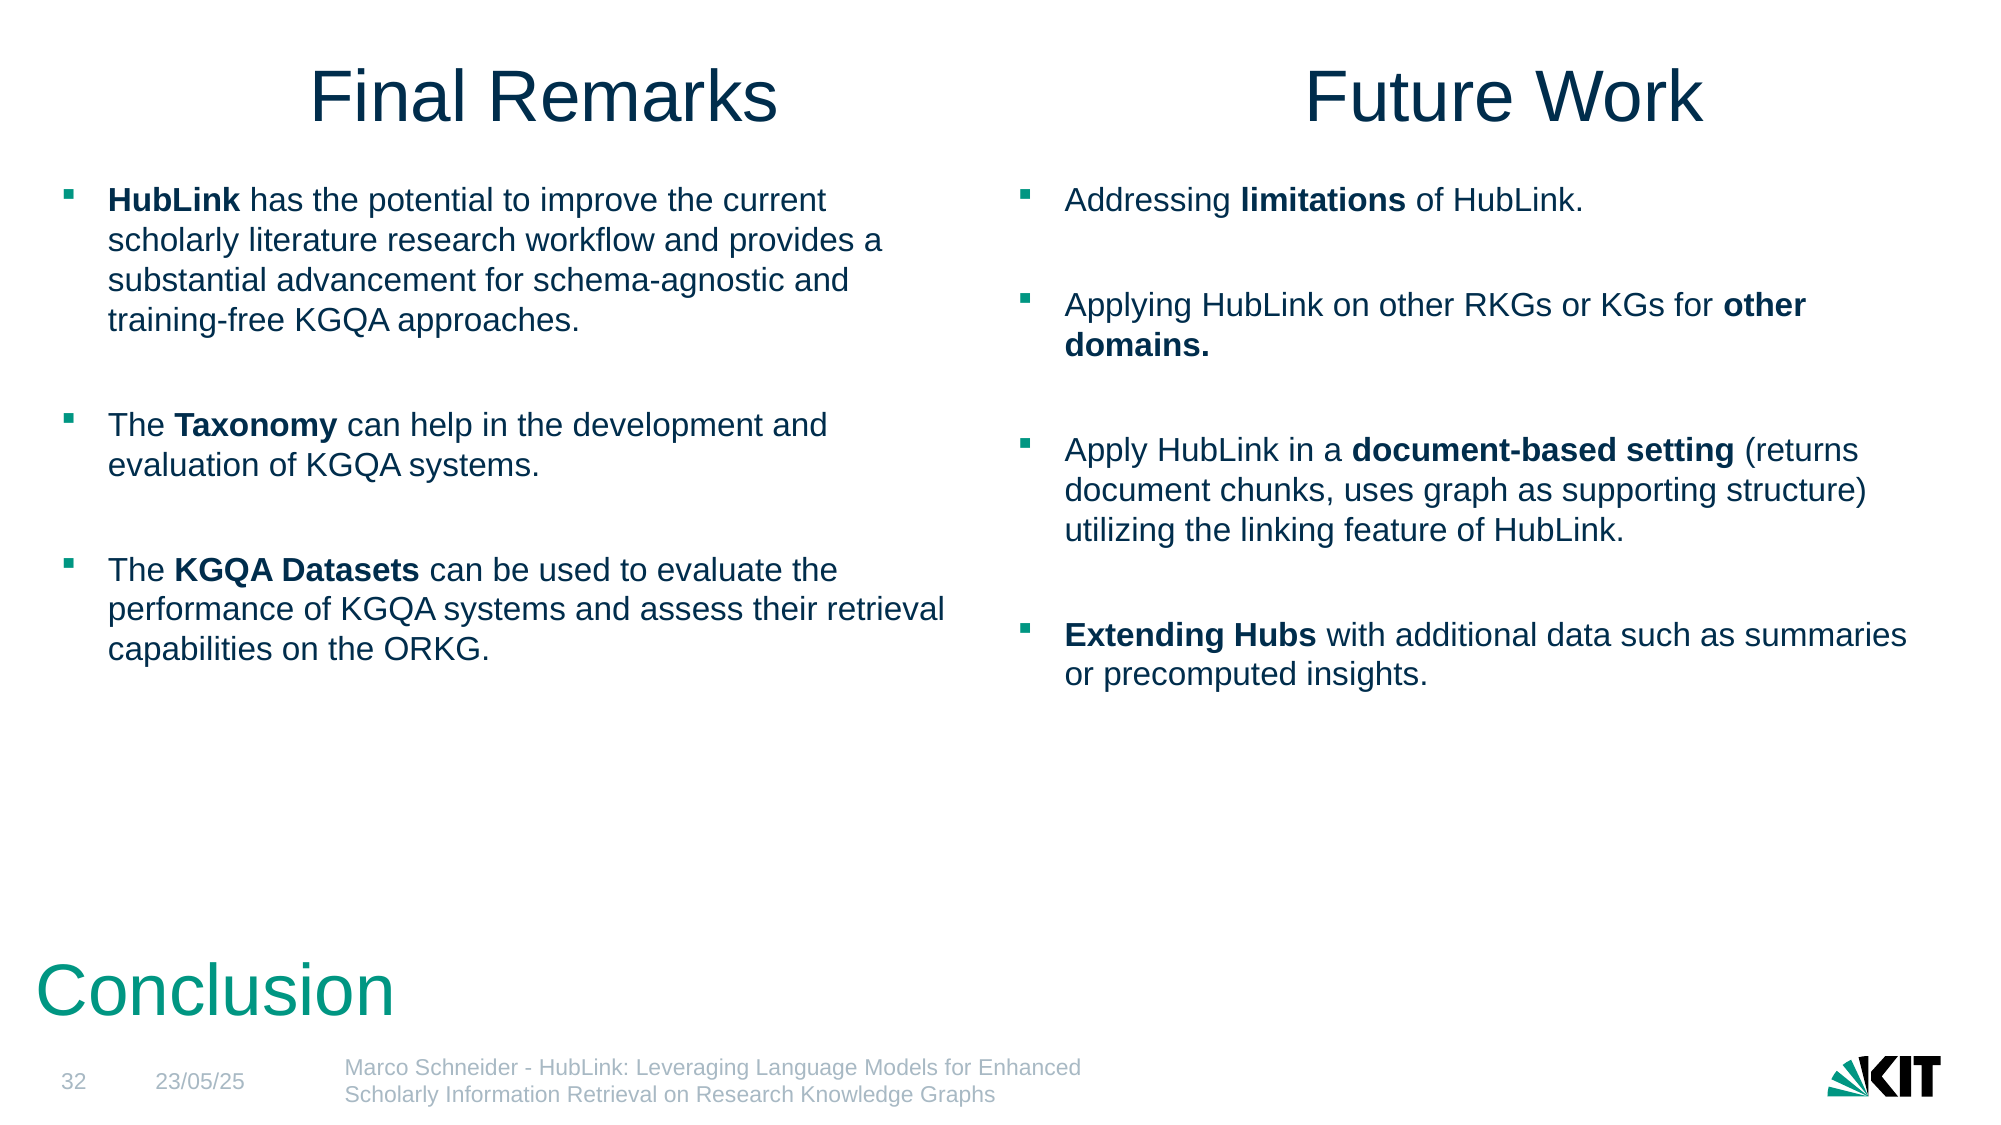

Final Remarks
Future Work
HubLink has the potential to improve the current scholarly literature research workflow and provides a substantial advancement for schema-agnostic and training-free KGQA approaches.

The Taxonomy can help in the development and evaluation of KGQA systems.

The KGQA Datasets can be used to evaluate the performance of KGQA systems and assess their retrieval capabilities on the ORKG.
Addressing limitations of HubLink.

Applying HubLink on other RKGs or KGs for other domains.

Apply HubLink in a document-based setting (returns document chunks, uses graph as supporting structure) utilizing the linking feature of HubLink.

Extending Hubs with additional data such as summaries or precomputed insights.

# Conclusion
32
23/05/25
Marco Schneider - HubLink: Leveraging Language Models for Enhanced Scholarly Information Retrieval on Research Knowledge Graphs